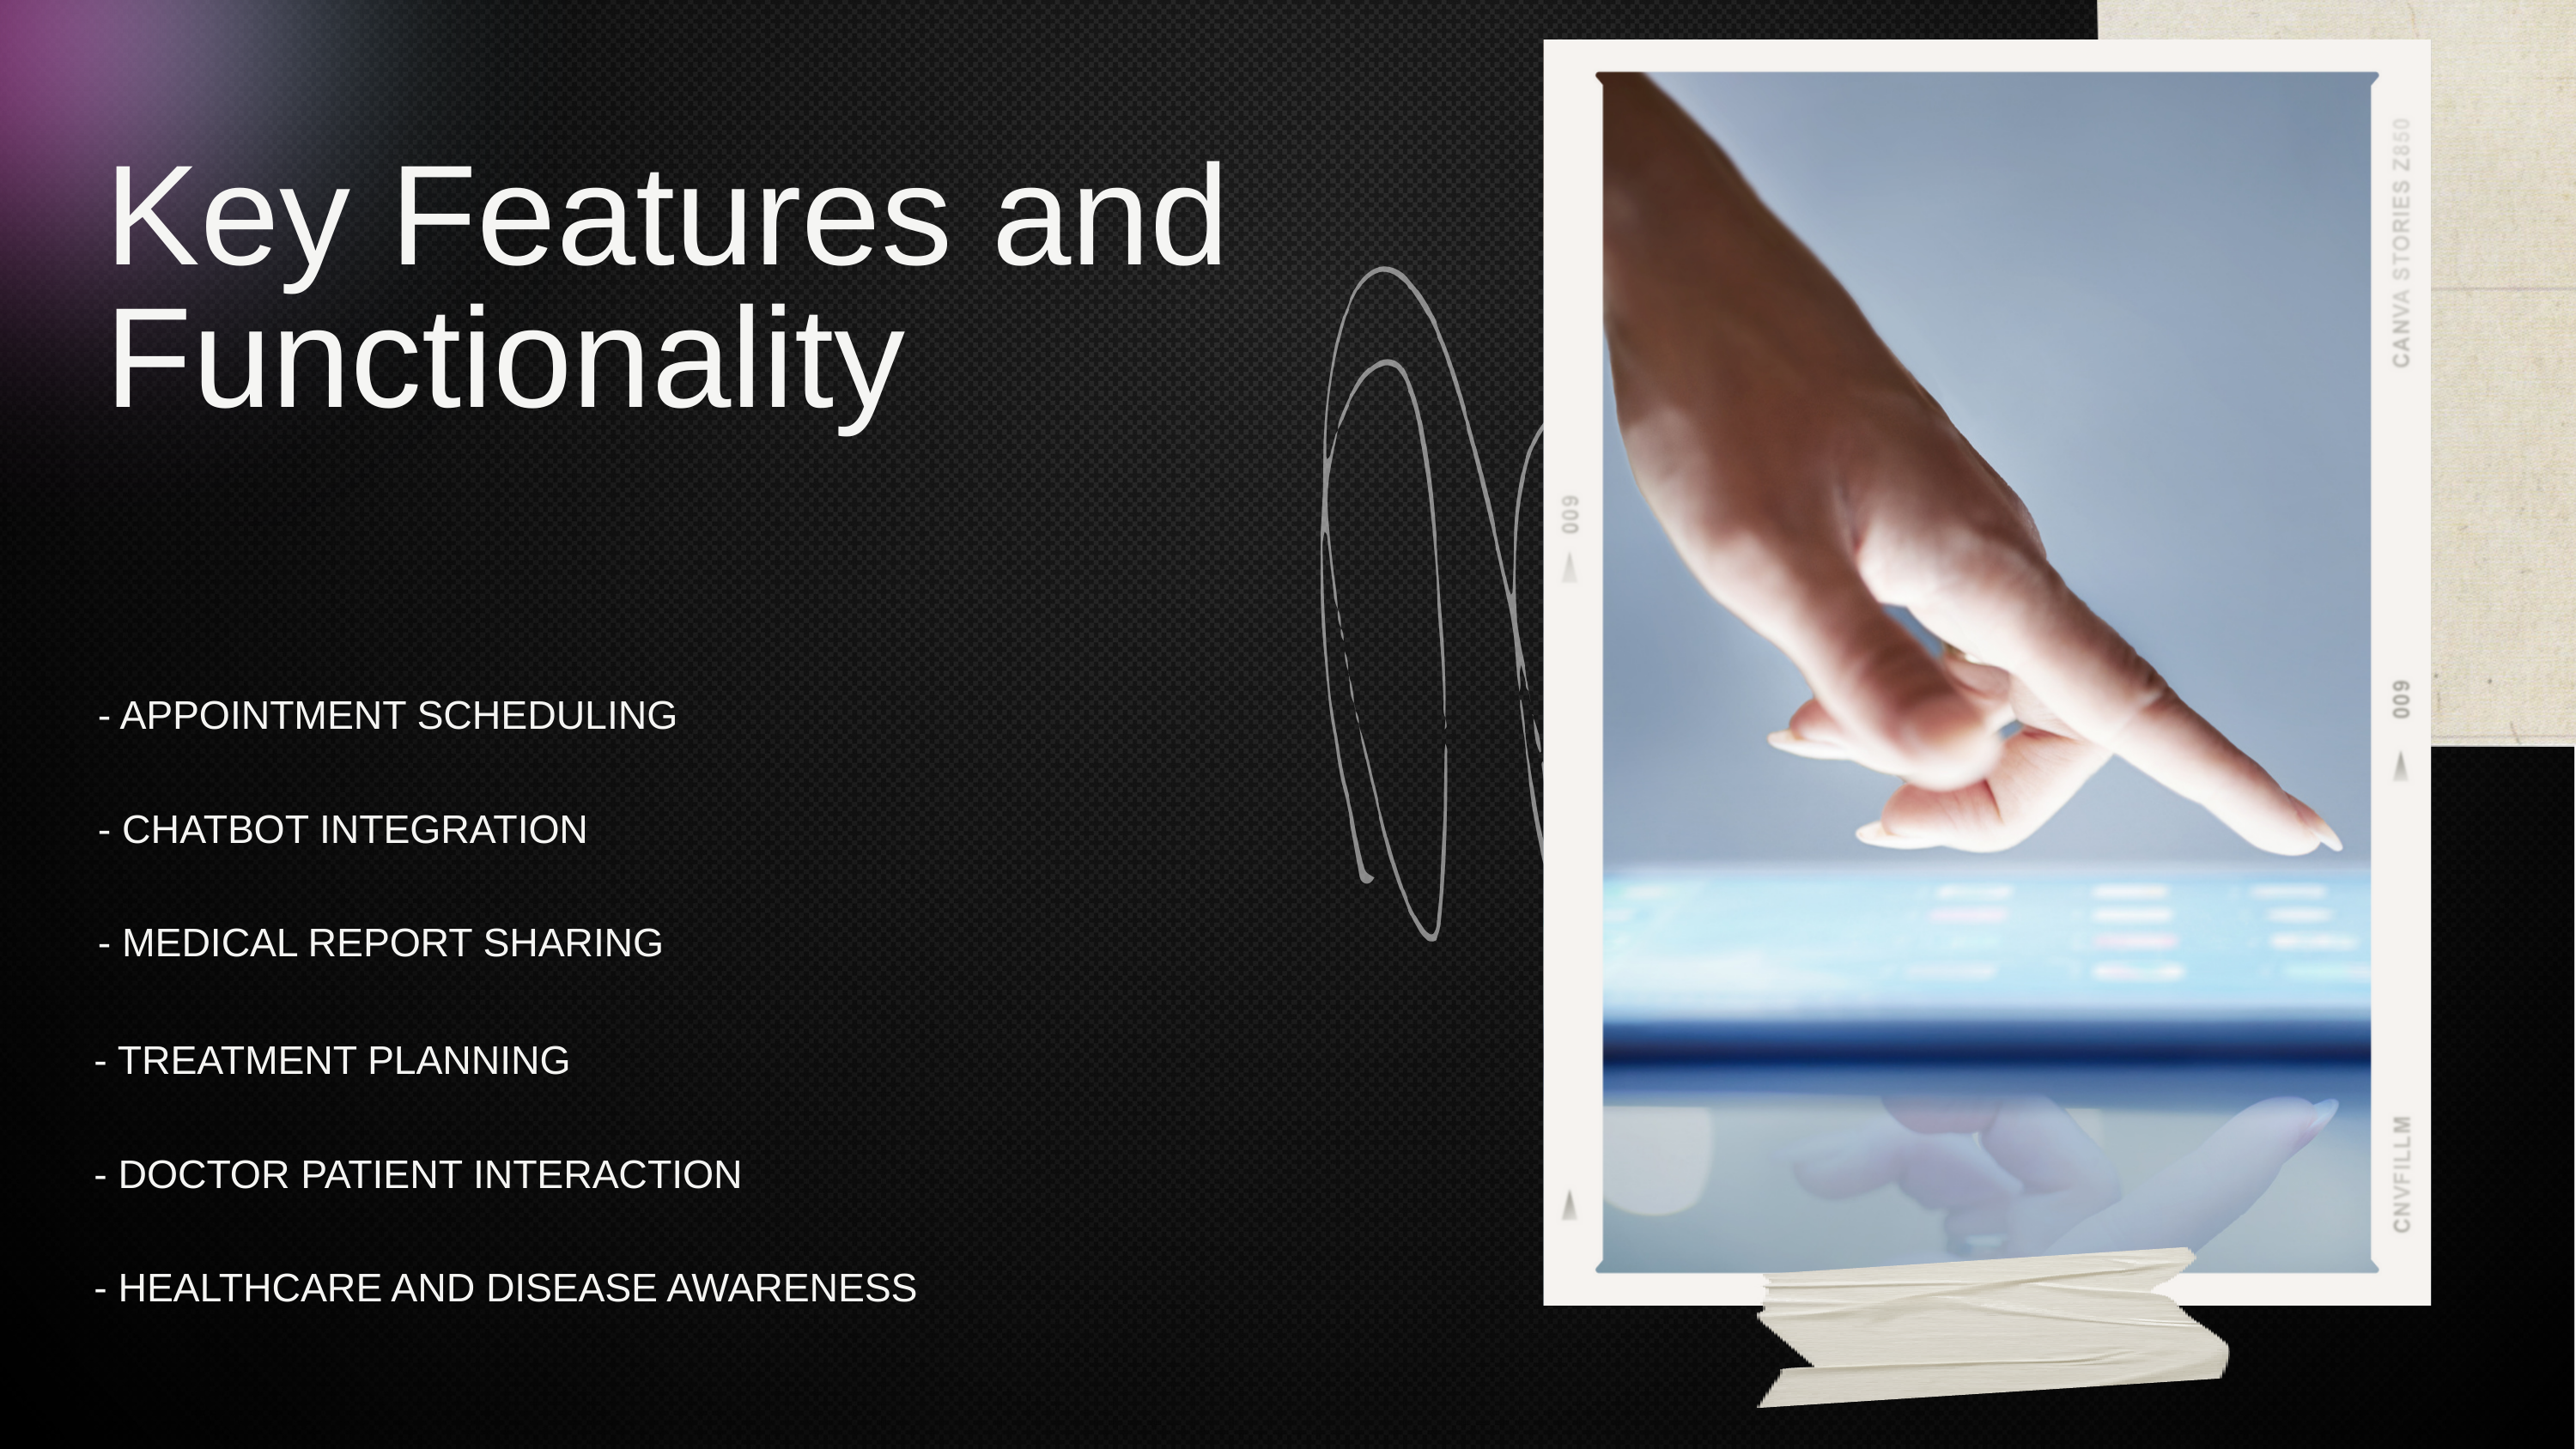

Key Features and Functionality

- APPOINTMENT SCHEDULING
- CHATBOT INTEGRATION
- MEDICAL REPORT SHARING
- TREATMENT PLANNING
- DOCTOR PATIENT INTERACTION
- HEALTHCARE AND DISEASE AWARENESS